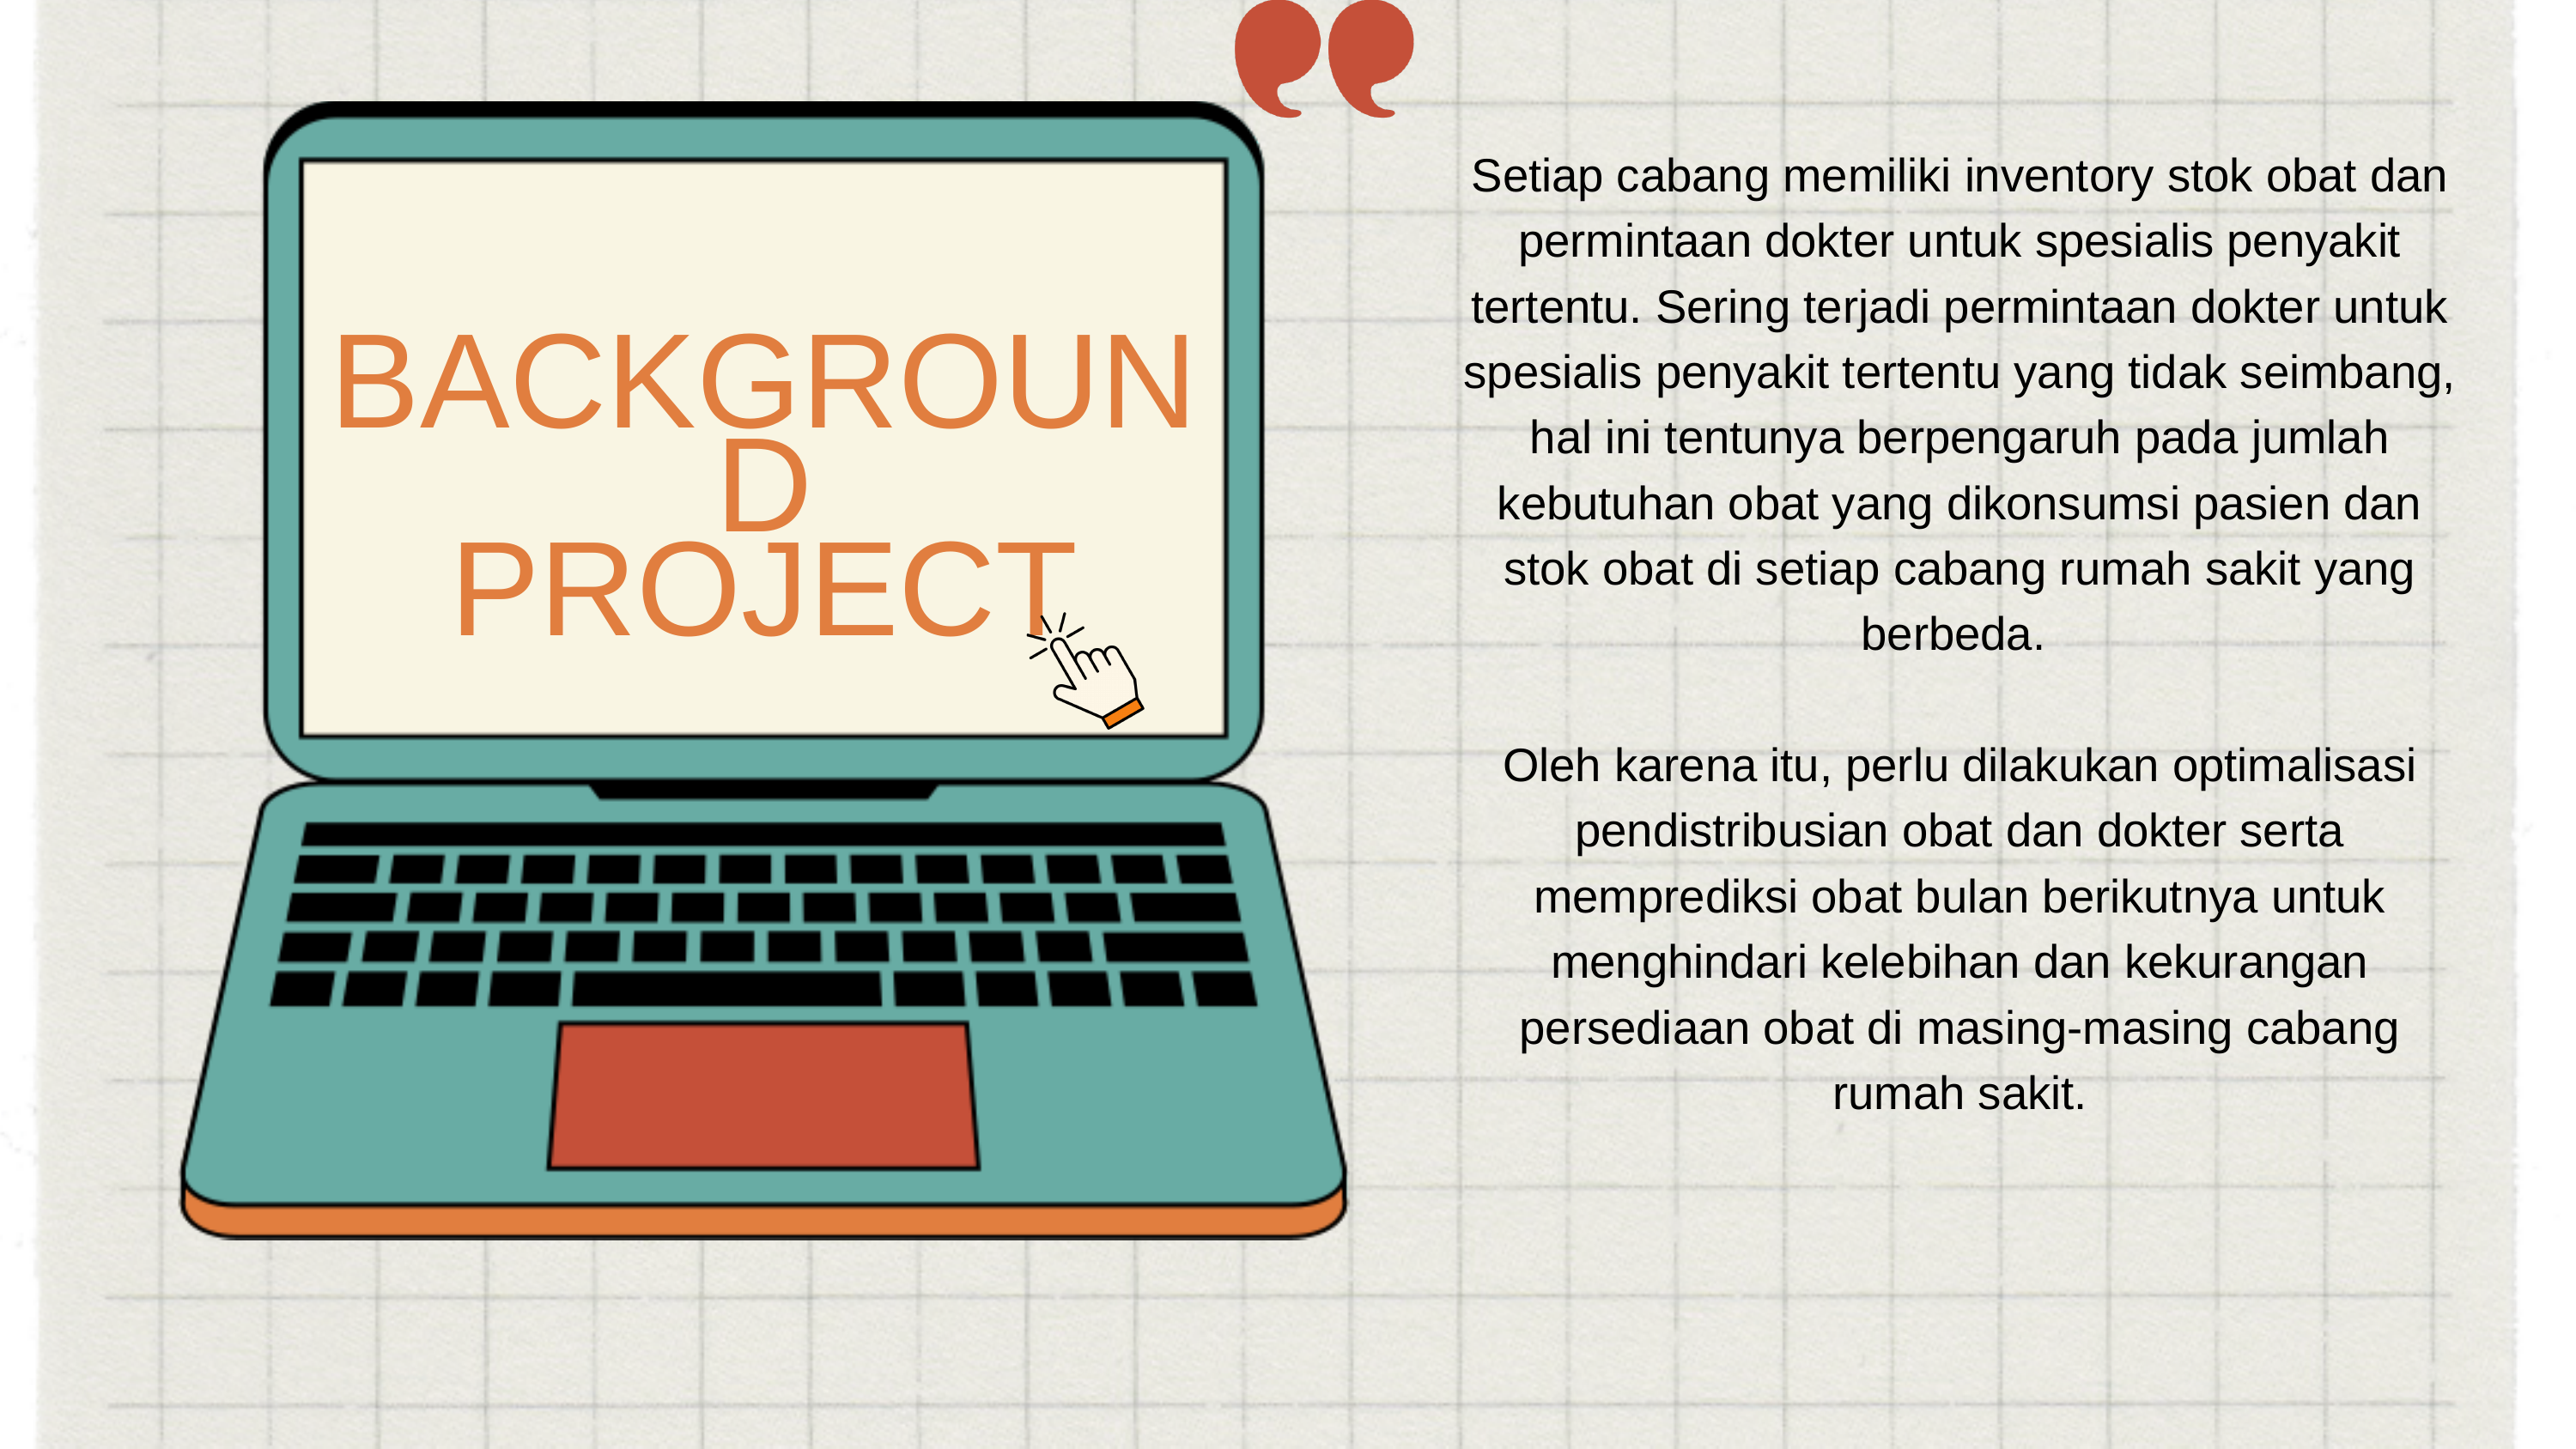

Setiap cabang memiliki inventory stok obat dan permintaan dokter untuk spesialis penyakit tertentu. Sering terjadi permintaan dokter untuk spesialis penyakit tertentu yang tidak seimbang, hal ini tentunya berpengaruh pada jumlah kebutuhan obat yang dikonsumsi pasien dan stok obat di setiap cabang rumah sakit yang berbeda.

Oleh karena itu, perlu dilakukan optimalisasi pendistribusian obat dan dokter serta memprediksi obat bulan berikutnya untuk menghindari kelebihan dan kekurangan persediaan obat di masing-masing cabang rumah sakit.
BACKGROUND
PROJECT